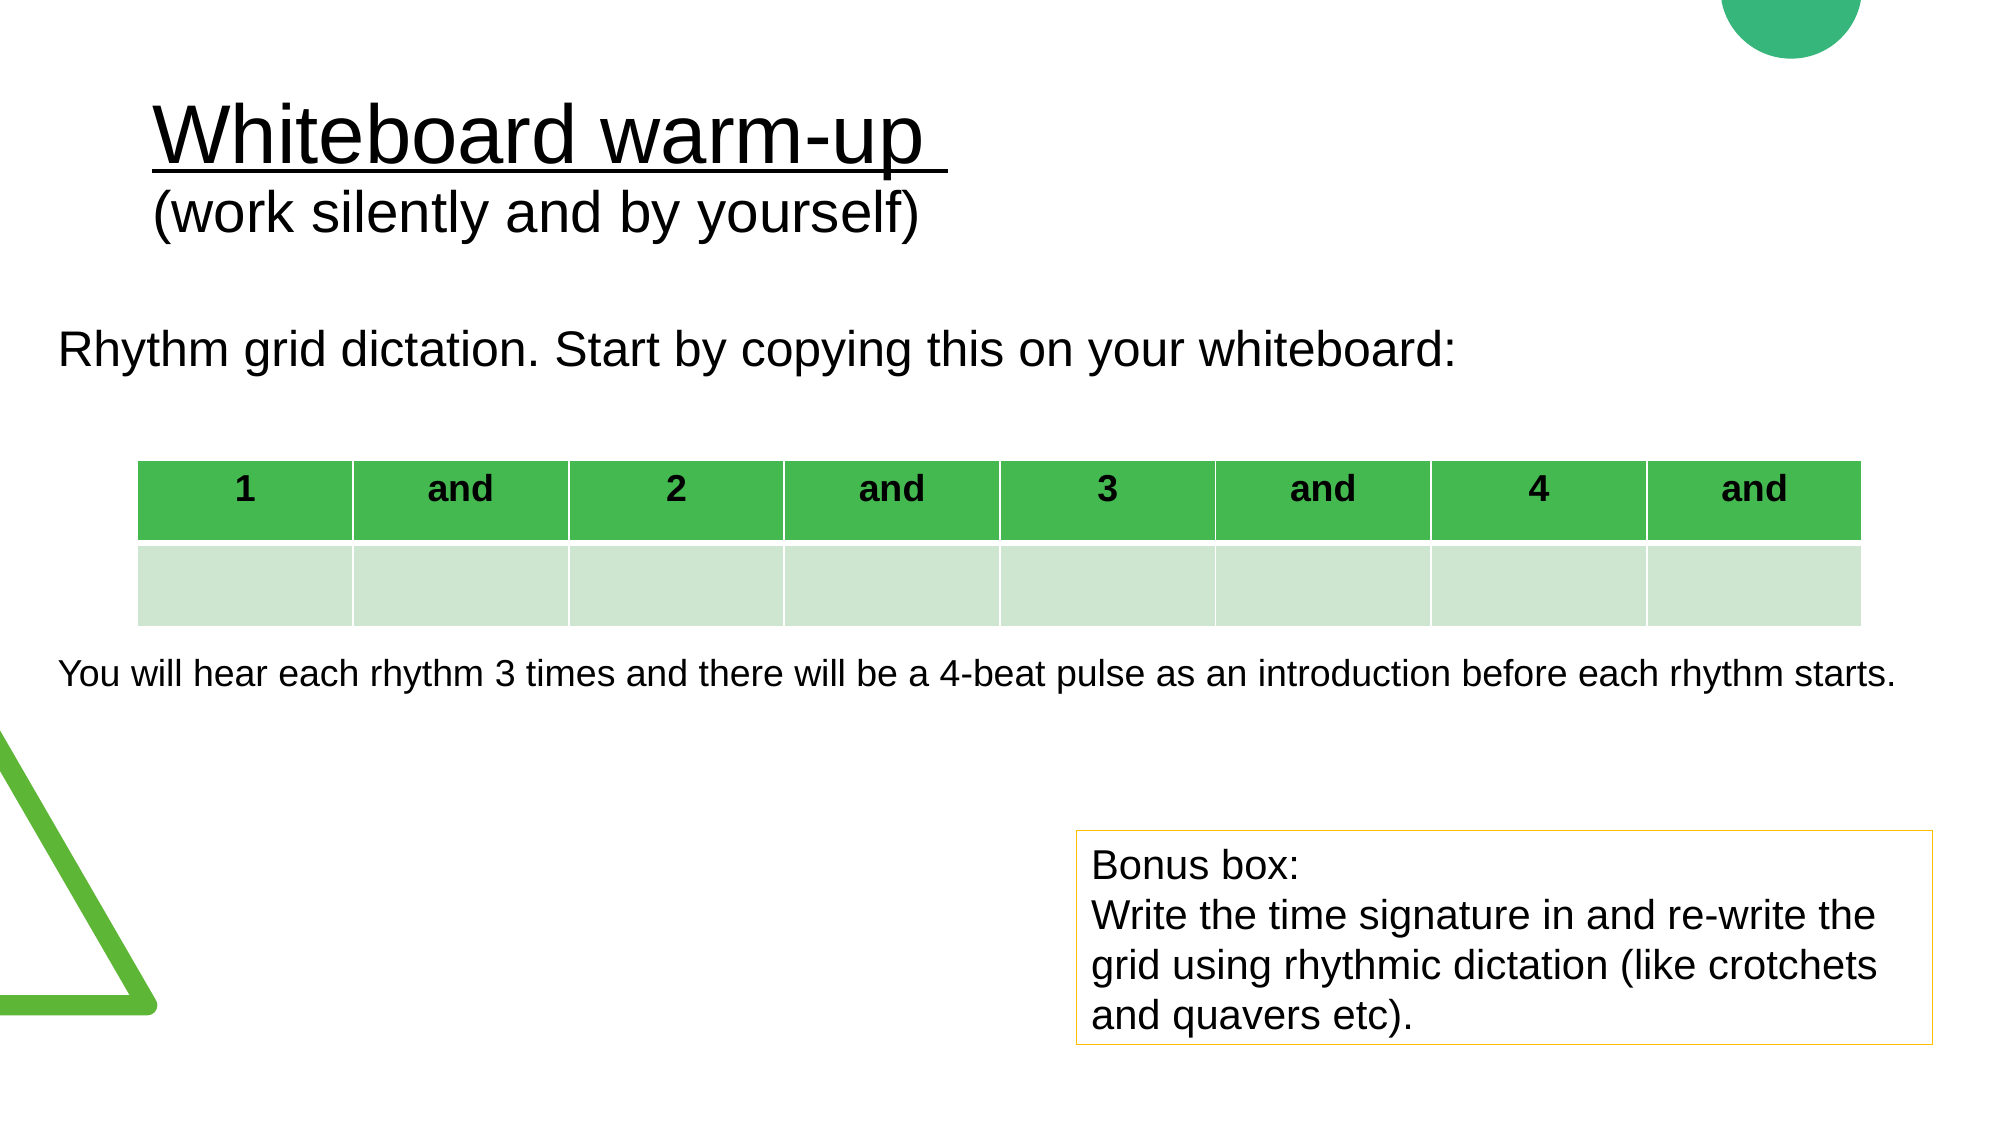

# Whiteboard warm-up (work silently and by yourself)
Rhythm grid dictation. Start by copying this on your whiteboard:
| 1 | and | 2 | and | 3 | and | 4 | and |
| --- | --- | --- | --- | --- | --- | --- | --- |
|  |  |  |  |  |  |  |  |
You will hear each rhythm 3 times and there will be a 4-beat pulse as an introduction before each rhythm starts.
Bonus box:
Write the time signature in and re-write the grid using rhythmic dictation (like crotchets and quavers etc).